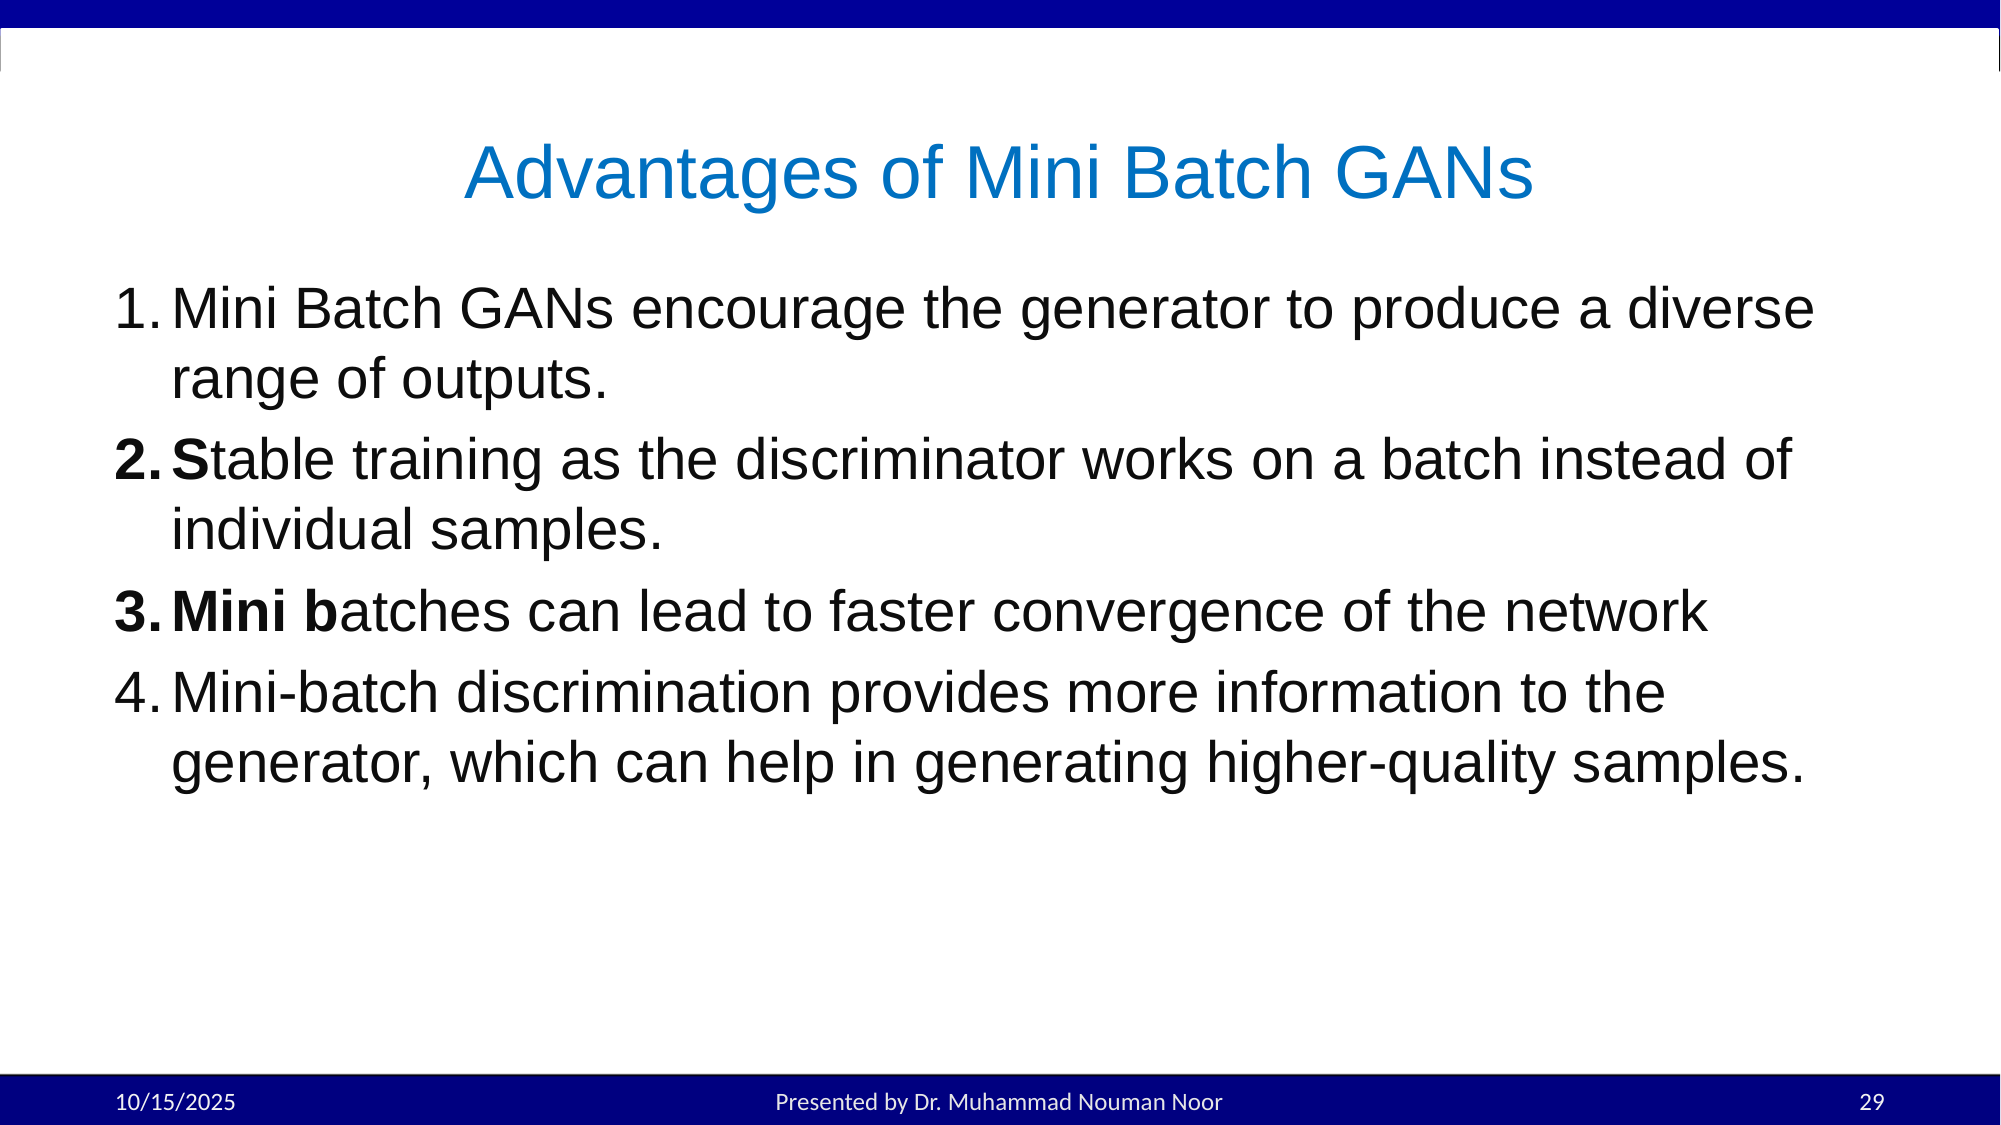

# Advantages of Mini Batch GANs
Mini Batch GANs encourage the generator to produce a diverse range of outputs.
Stable training as the discriminator works on a batch instead of individual samples.
Mini batches can lead to faster convergence of the network
Mini-batch discrimination provides more information to the generator, which can help in generating higher-quality samples.

10/15/2025
Presented by Dr. Muhammad Nouman Noor
29